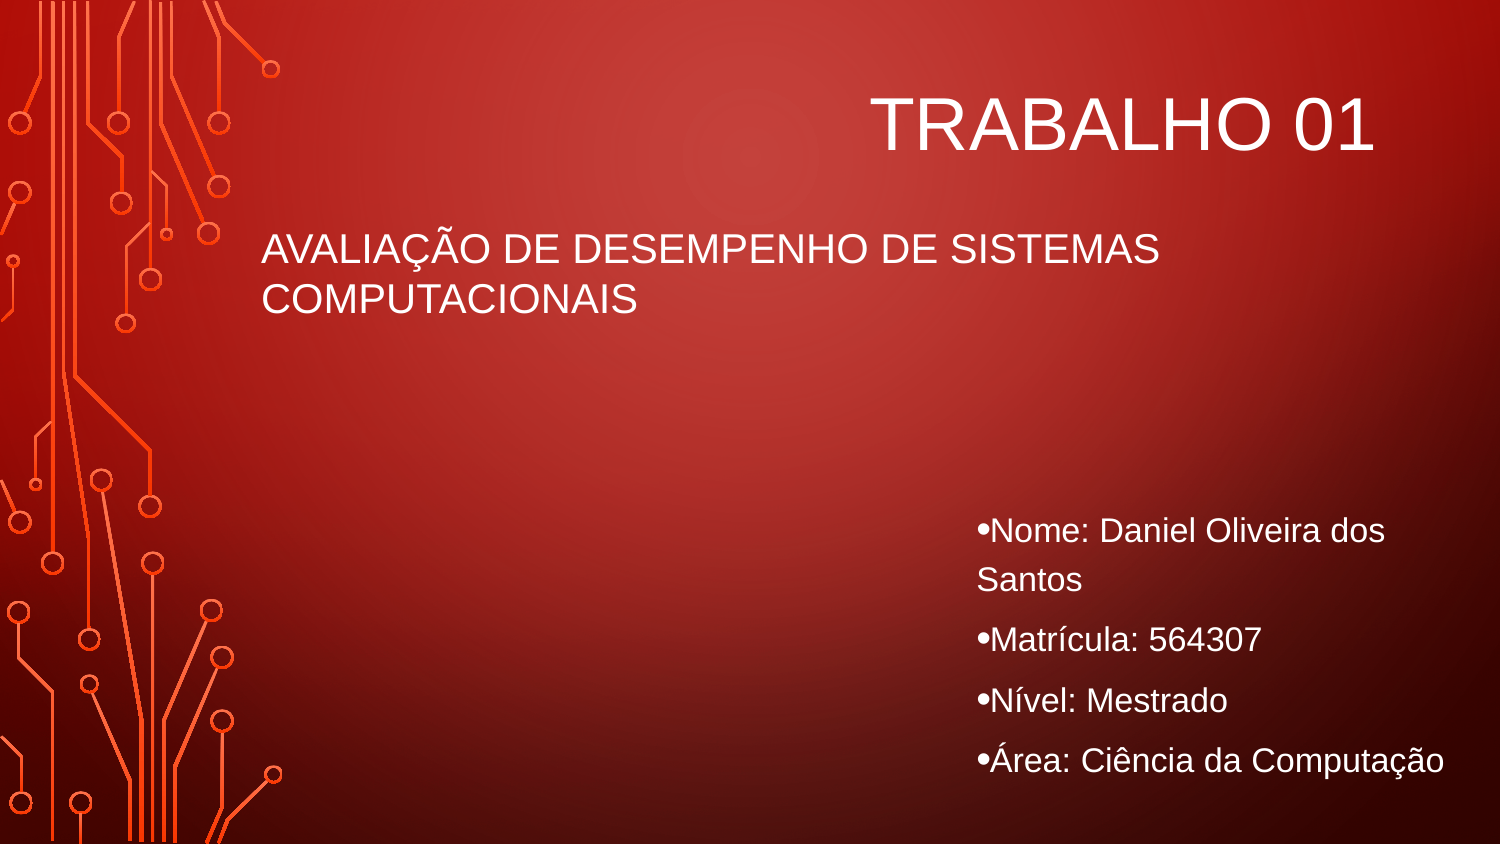

# Trabalho 01

AVALIAÇÃO DE DESEMPENHO DE SISTEMAS COMPUTACIONAIS
Nome: Daniel Oliveira dos Santos
Matrícula: 564307
Nível: Mestrado
Área: Ciência da Computação